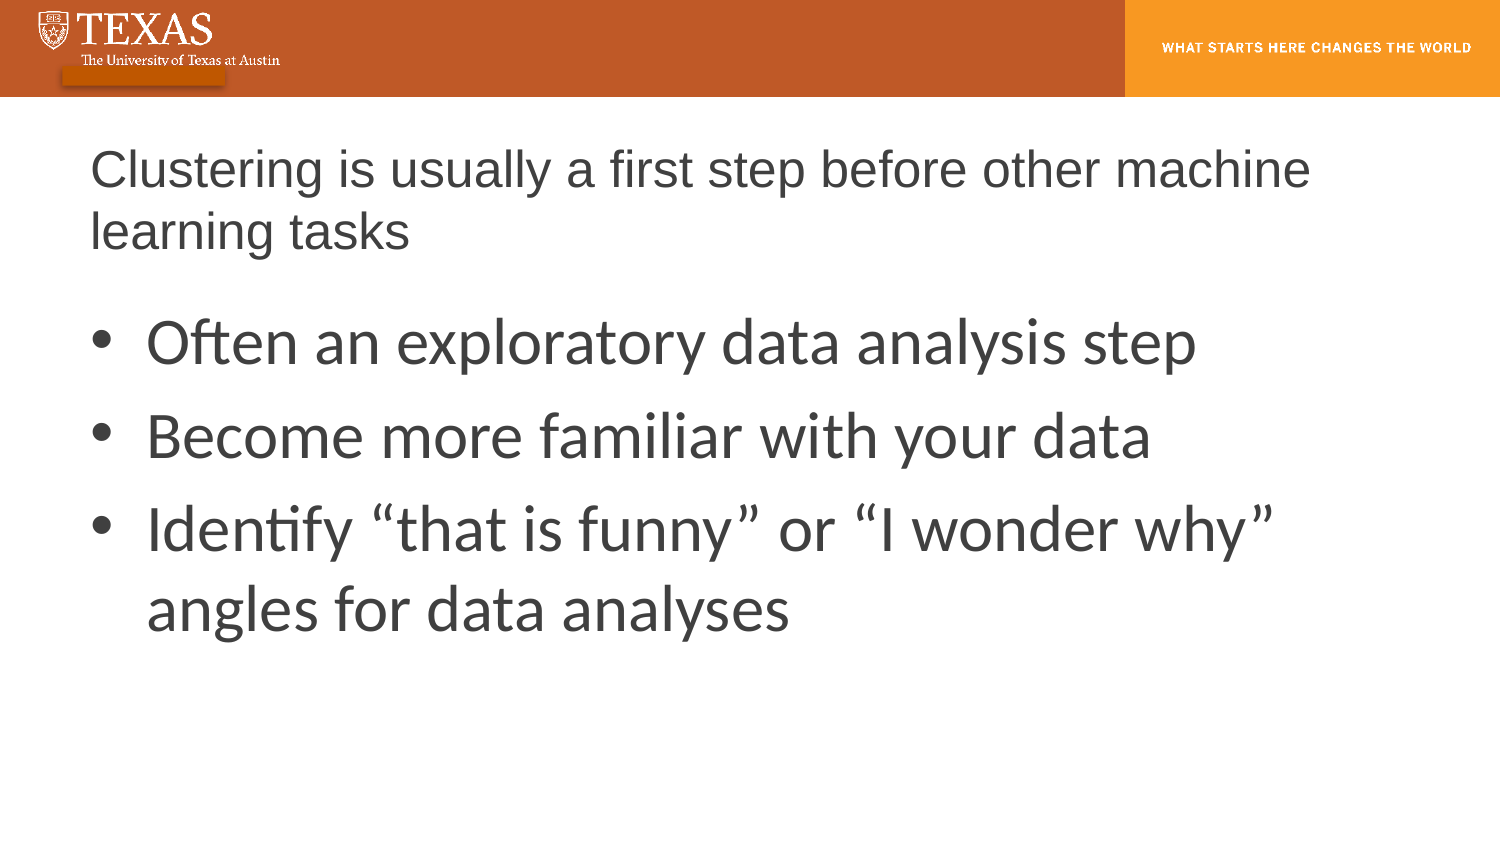

# Clustering is usually a first step before other machine learning tasks
Often an exploratory data analysis step
Become more familiar with your data
Identify “that is funny” or “I wonder why” angles for data analyses